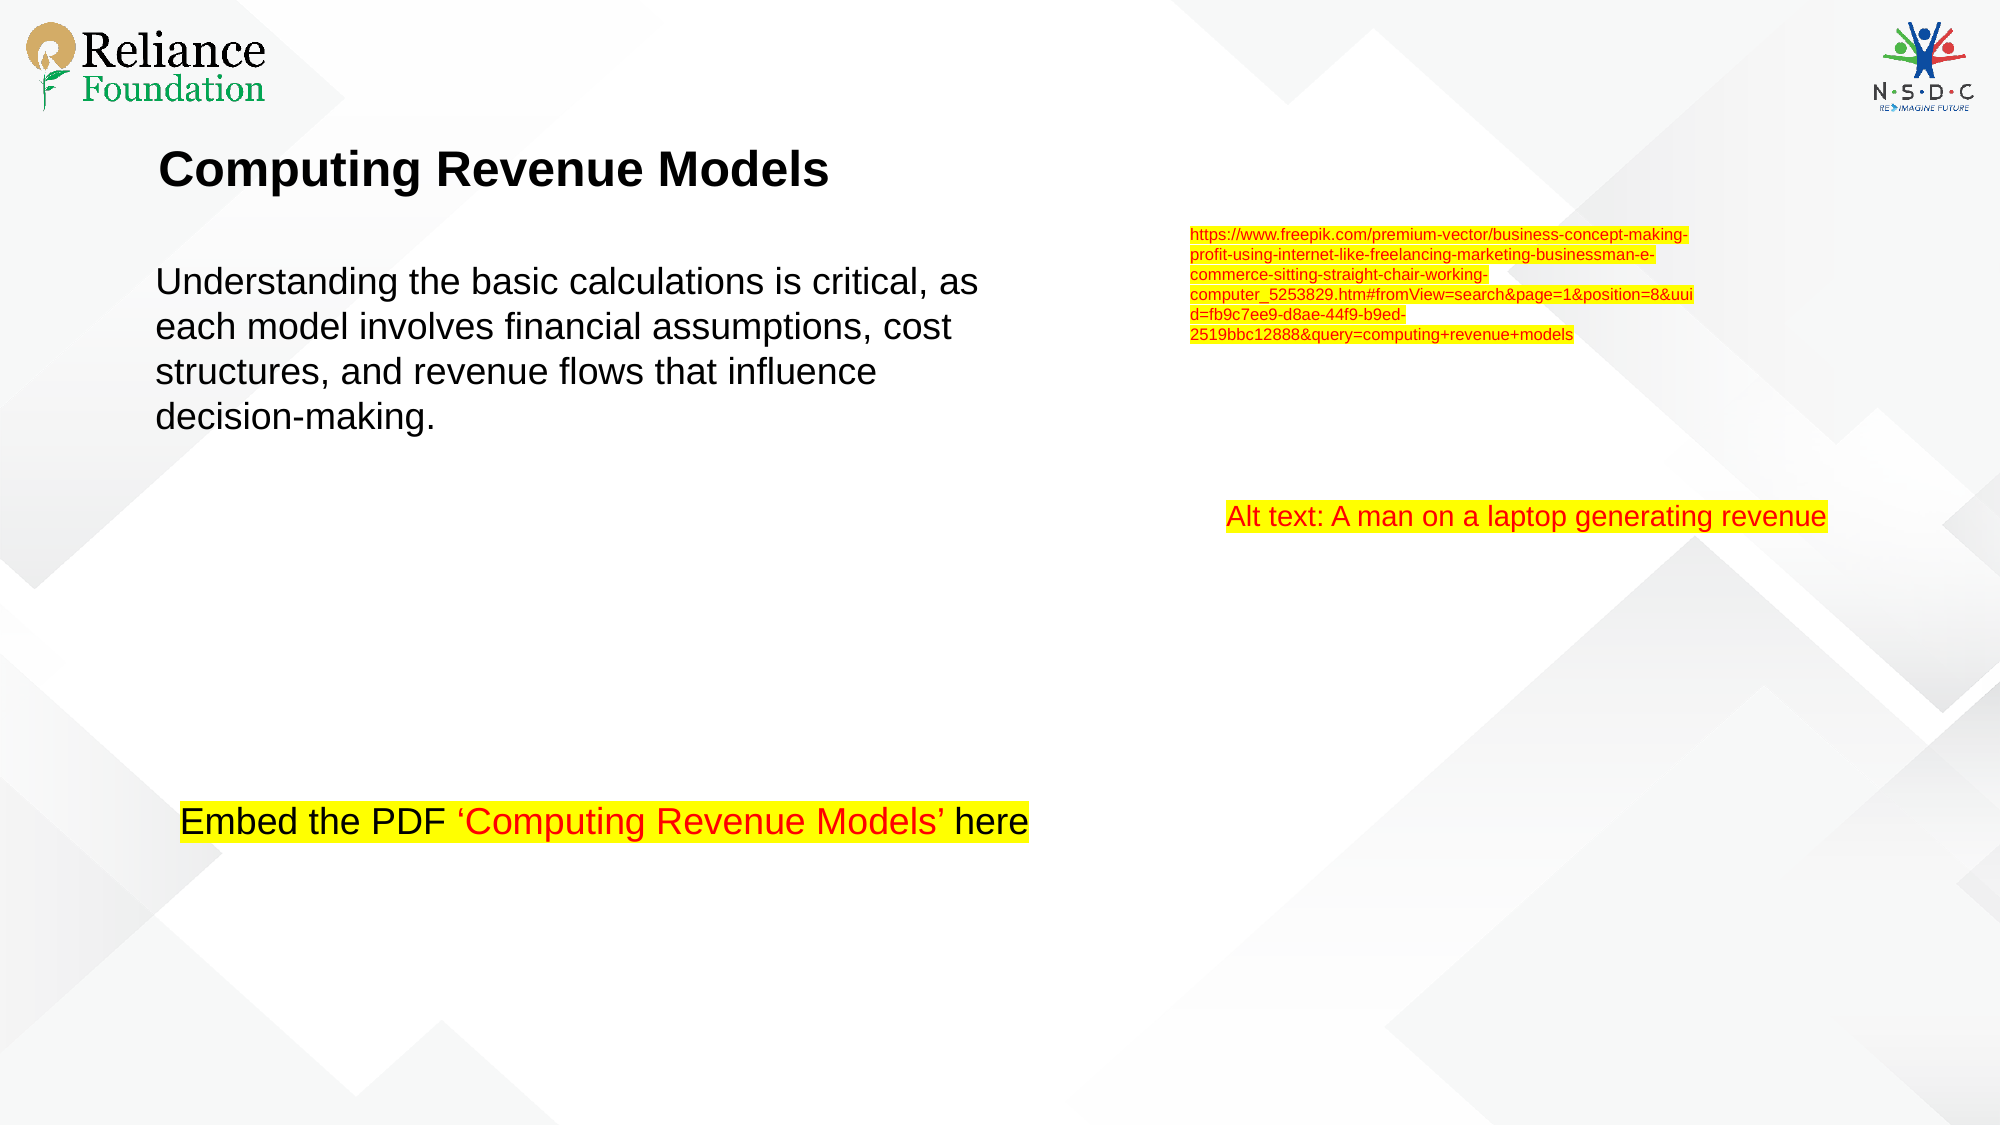

Computing Revenue Models
https://www.freepik.com/premium-vector/business-concept-making-profit-using-internet-like-freelancing-marketing-businessman-e-commerce-sitting-straight-chair-working-computer_5253829.htm#fromView=search&page=1&position=8&uuid=fb9c7ee9-d8ae-44f9-b9ed-2519bbc12888&query=computing+revenue+models
Understanding the basic calculations is critical, as each model involves financial assumptions, cost structures, and revenue flows that influence decision-making.
Alt text: A man on a laptop generating revenue
Embed the PDF ‘Computing Revenue Models’ here